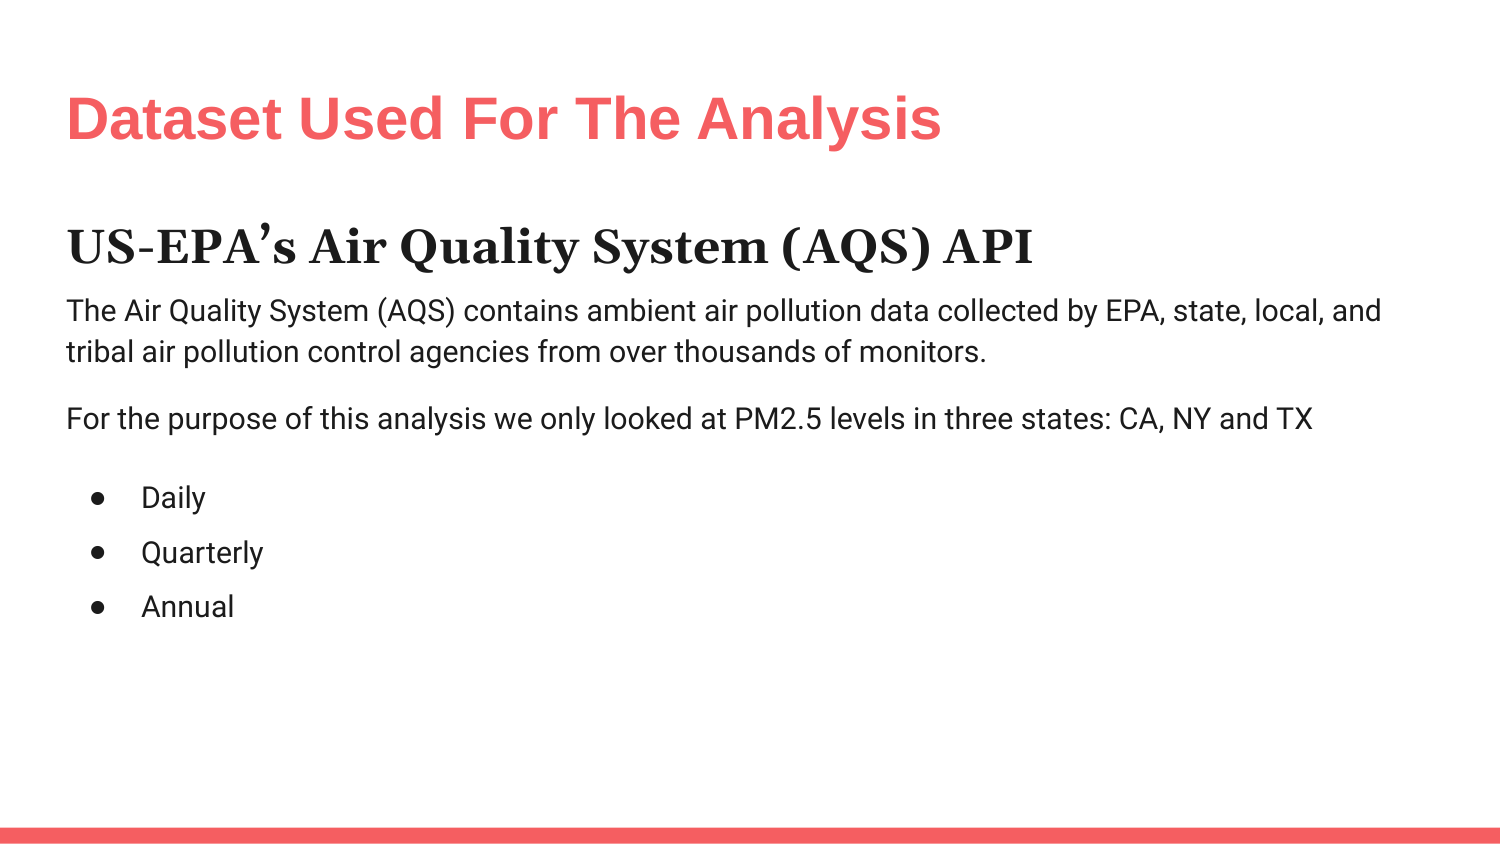

# Dataset Used For The Analysis
US-EPA’s Air Quality System (AQS) API
The Air Quality System (AQS) contains ambient air pollution data collected by EPA, state, local, and tribal air pollution control agencies from over thousands of monitors.
For the purpose of this analysis we only looked at PM2.5 levels in three states: CA, NY and TX
Daily
Quarterly
Annual